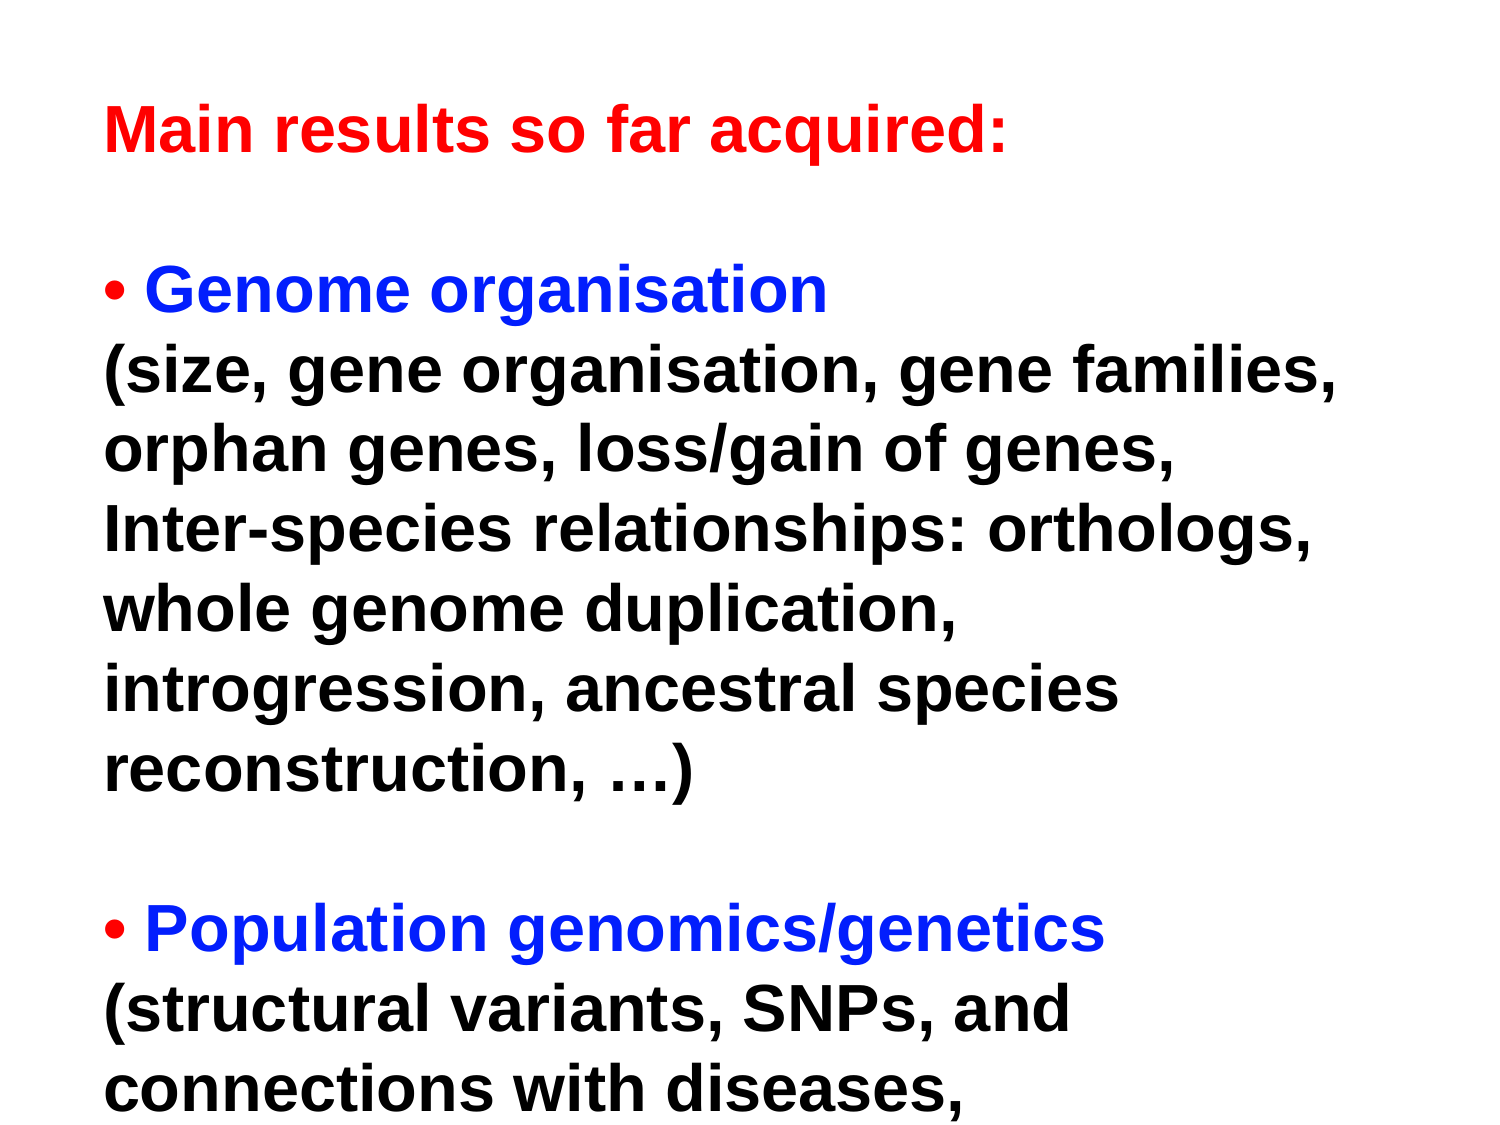

Main results so far acquired:

• Genome organisation
(size, gene organisation, gene families, orphan genes, loss/gain of genes,
Inter-species relationships: orthologs, whole genome duplication, introgression, ancestral species reconstruction, …)

• Population genomics/genetics
(structural variants, SNPs, and connections with diseases,